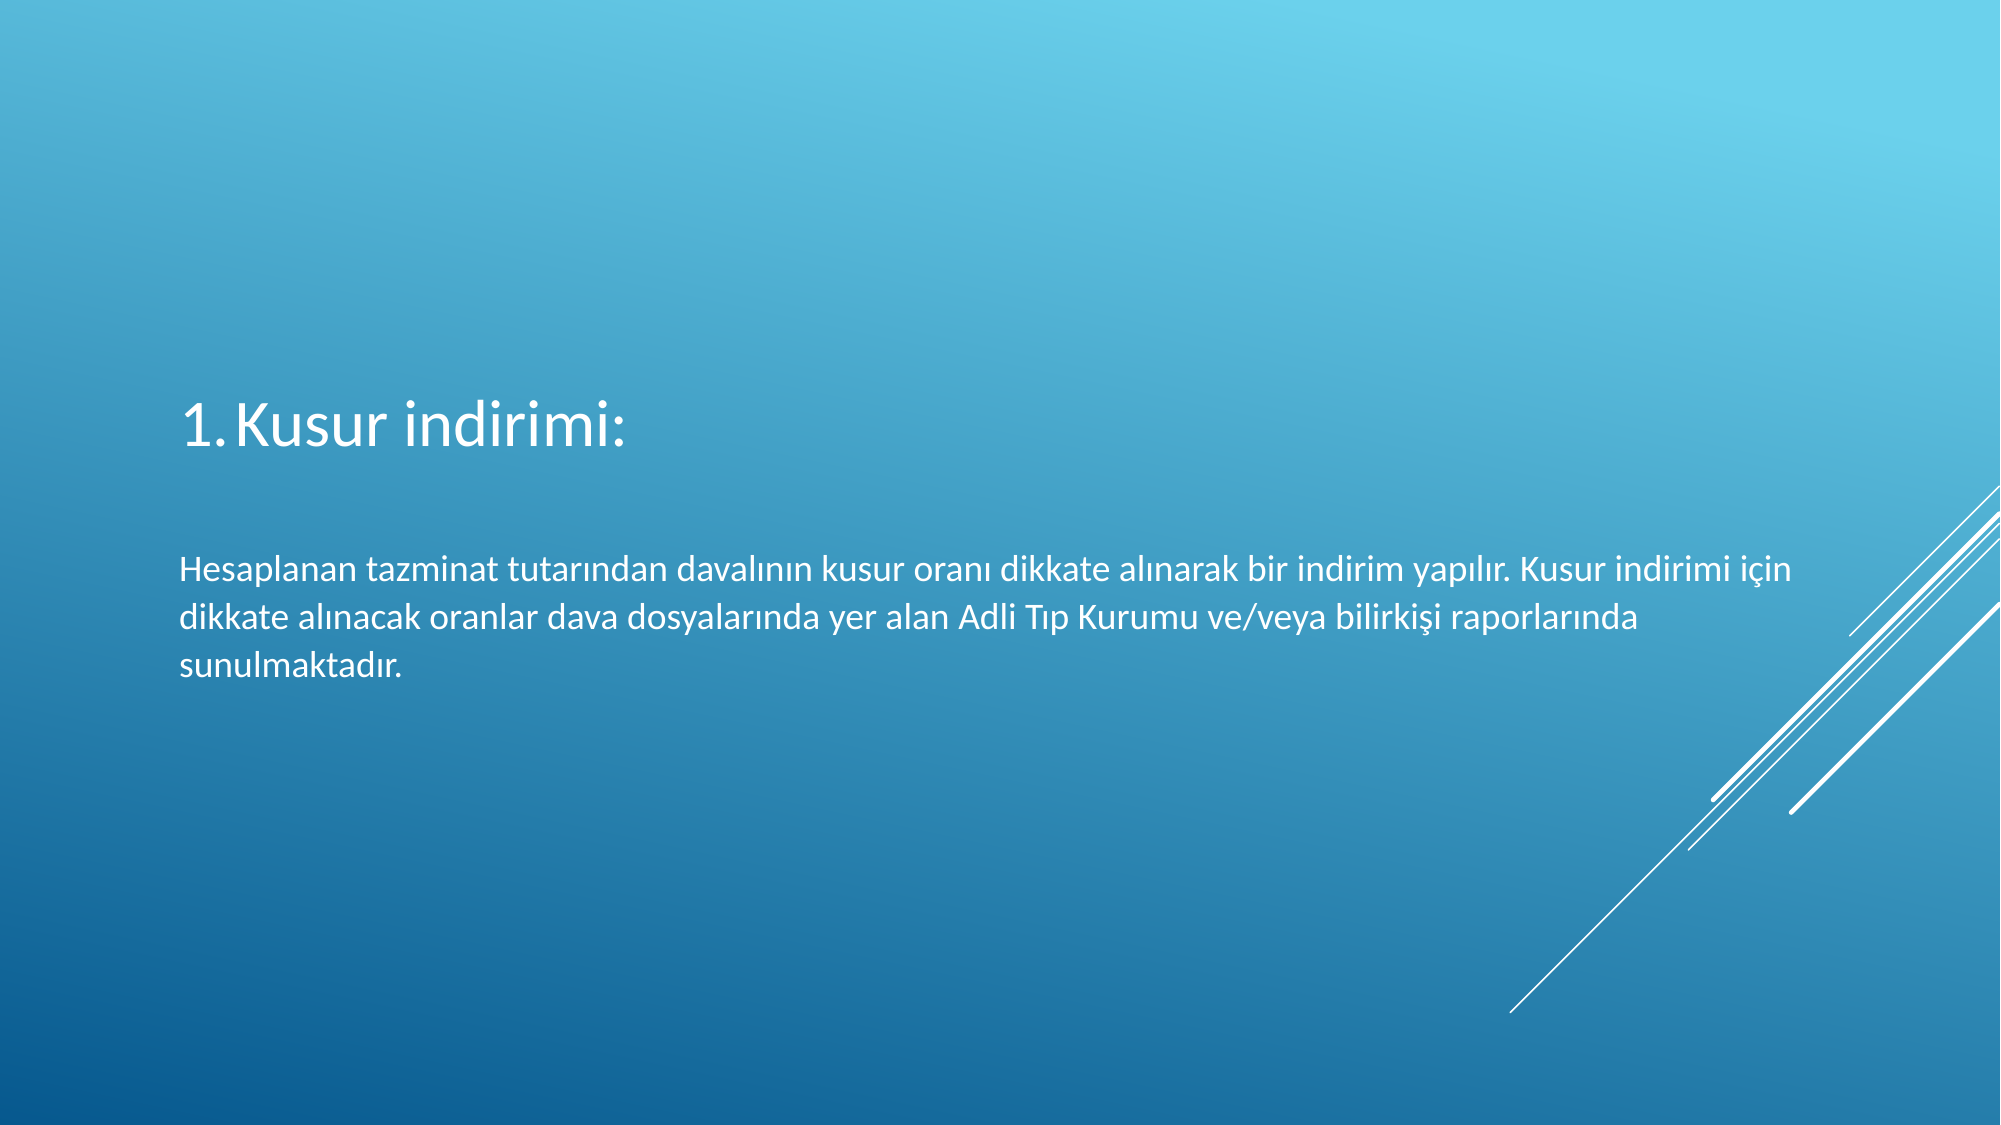

Kusur indirimi:

Hesaplanan tazminat tutarından davalının kusur oranı dikkate alınarak bir indirim yapılır. Kusur indirimi için dikkate alınacak oranlar dava dosyalarında yer alan Adli Tıp Kurumu ve/veya bilirkişi raporlarında sunulmaktadır.